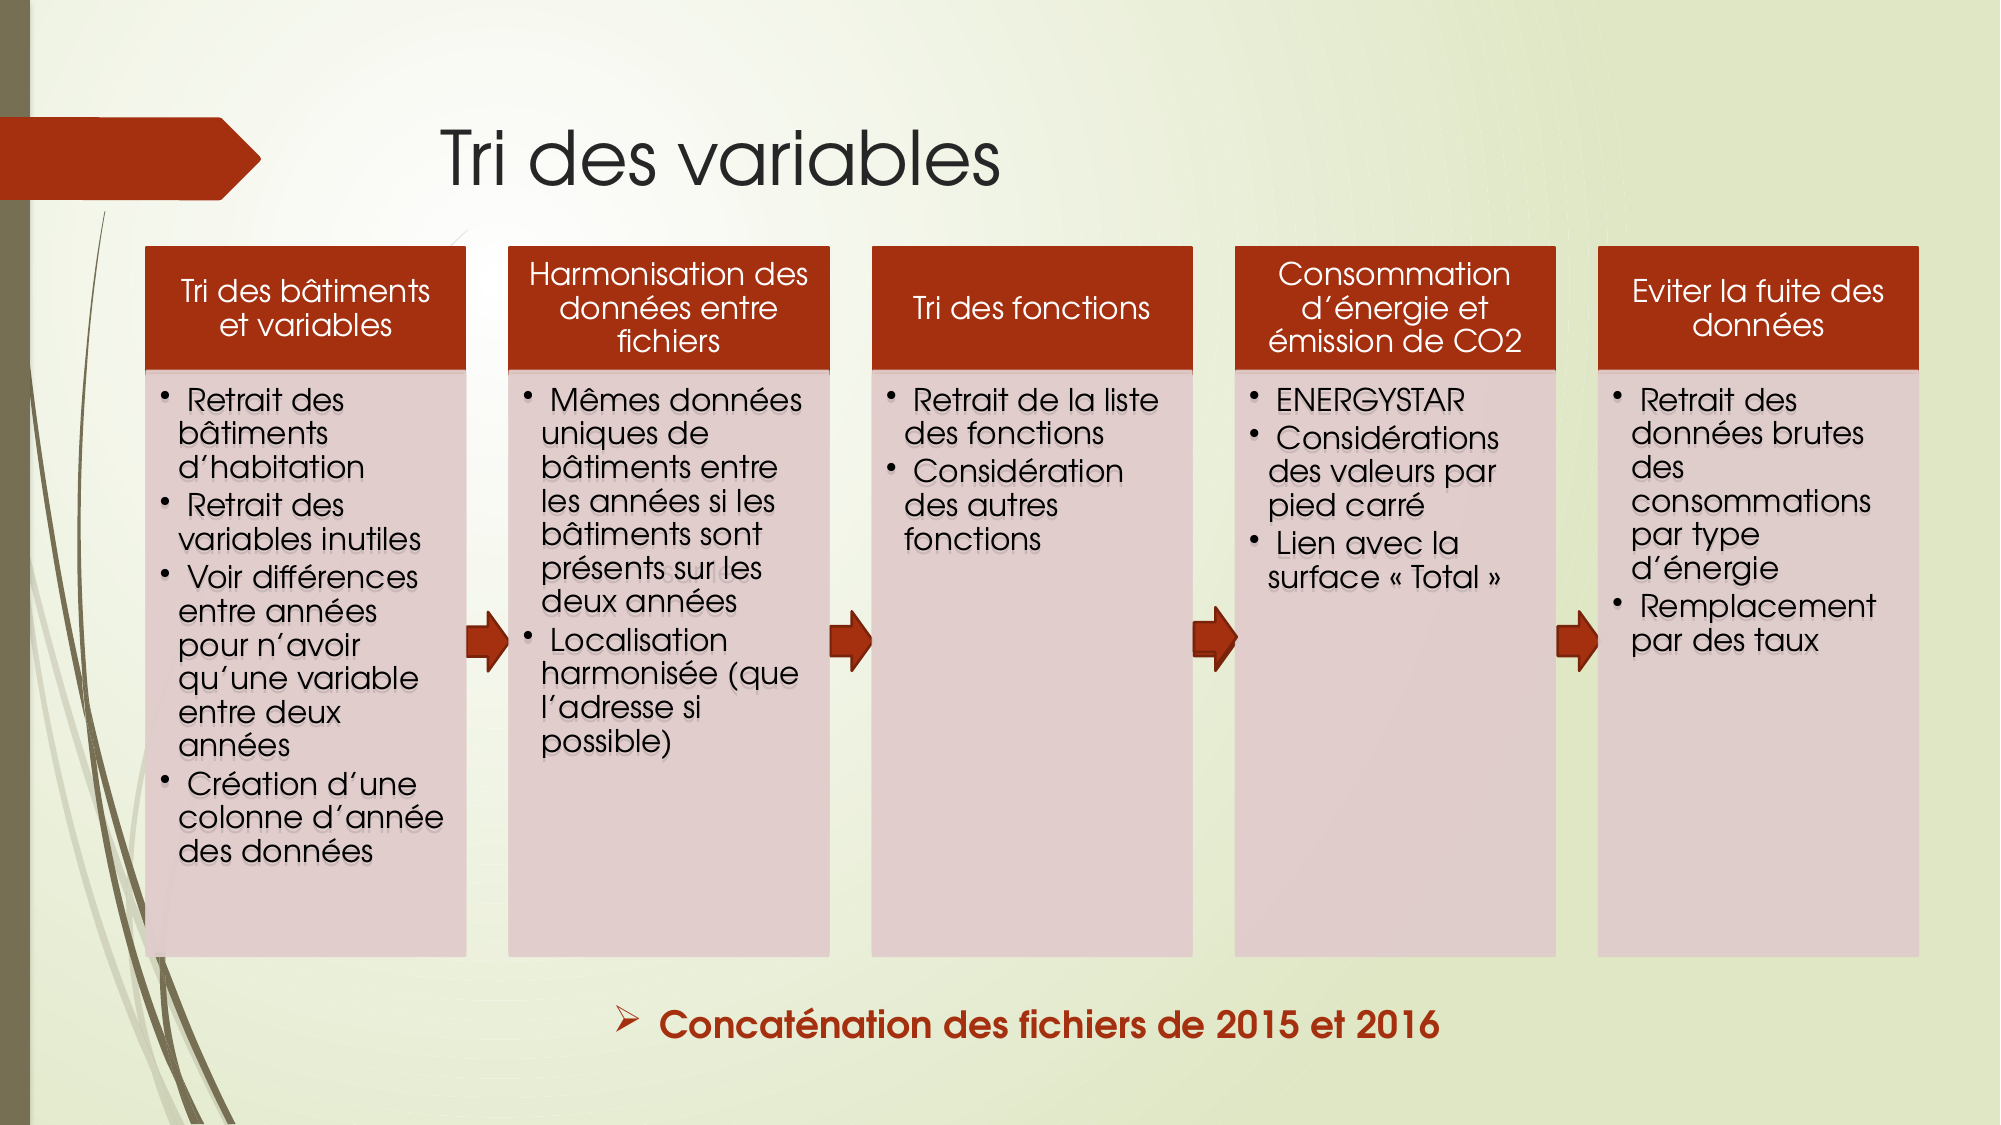

# Tri des variables
Tri des bâtiments et variables
 Retrait des bâtiments d’habitation
 Retrait des variables inutiles
 Voir différences entre années pour n’avoir qu’une variable entre deux années
 Création d’une colonne d’année des données

Harmonisation des données entre fichiers
 Mêmes données uniques de bâtiments entre les années si les bâtiments sont présents sur les deux années
 Localisation harmonisée (que l’adresse si possible)
Tri des fonctions
 Retrait de la liste des fonctions
 Considération des autres fonctions
Consommation d’énergie et émission de CO2
 ENERGYSTAR
 Considérations des valeurs par pied carré
 Lien avec la surface « Total »
Eviter la fuite des données
 Retrait des données brutes des consommations par type d’énergie
 Remplacement par des taux
Tri des bâtiments et variables
 Retrait des bâtiments d’habitation
 Retrait des variables inutiles
 Voir différences entre années pour n’avoir qu’une variable entre deux années
 Création d’une colonne d’année des données

Harmonisation des données entre fichiers
 Mêmes données uniques de bâtiments entre les années si les bâtiments sont présent sur les deux années
 Localisation harmonisée (que l’adresse si possible)
Tri des fonctions
 Retrait de la liste des fonctions
 Considération des autres fonctions
Consommation d’énergie et émission de CO2
 ENERGYSTAR
 Considérations des valeurs par pied carré
 Lien avec la surface « Total »
Eviter la fuite des données
 Retrait des données brutes des consommations par type d’énergie
 Remplacement par des taux

Concaténation des fichiers de 2015 et 2016